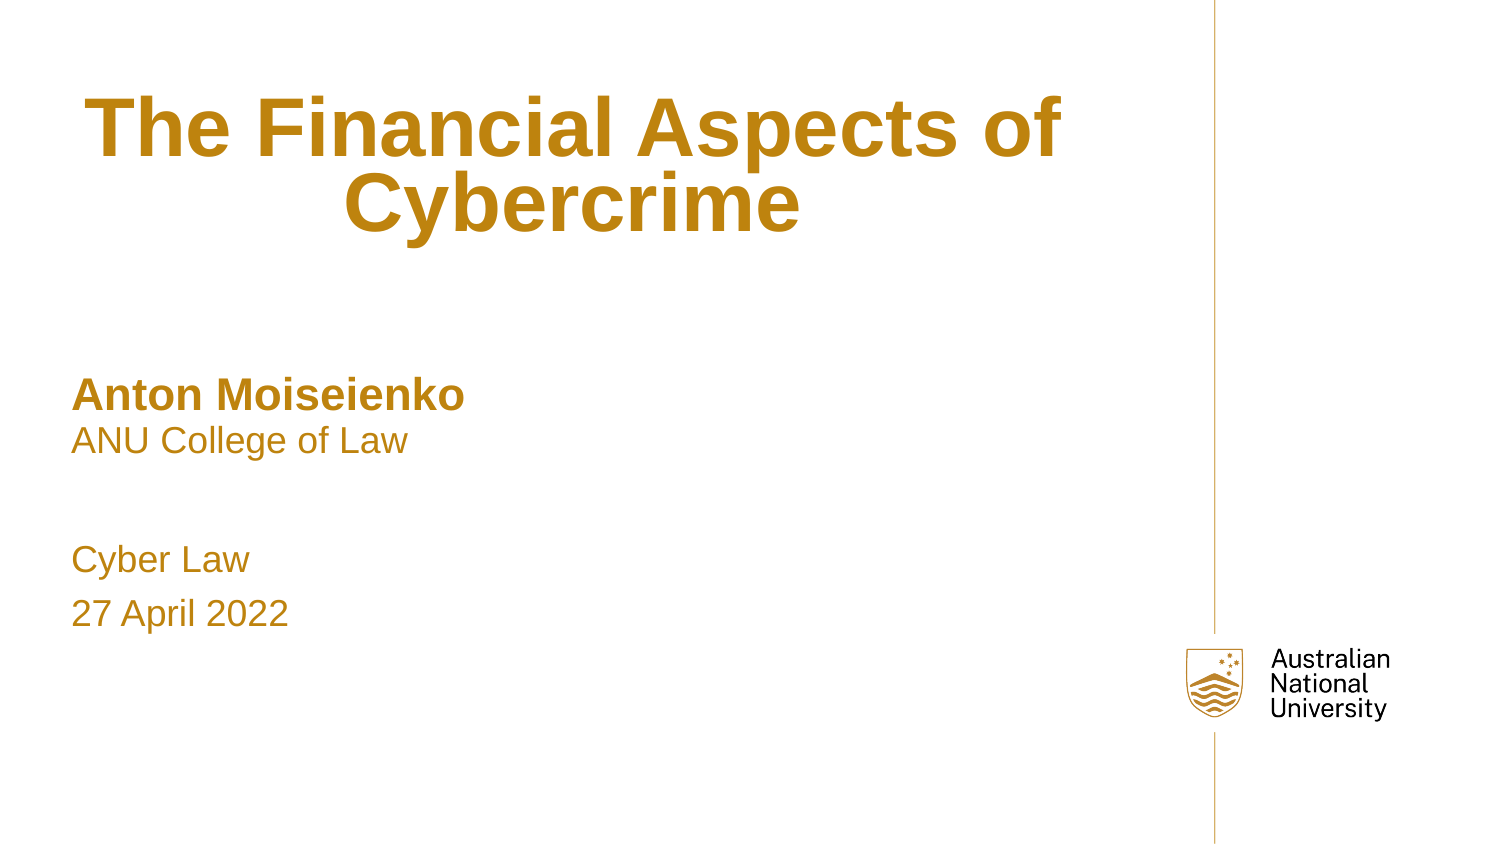

The Financial Aspects of Cybercrime

Anton Moiseienko
ANU College of Law

Cyber Law
27 April 2022